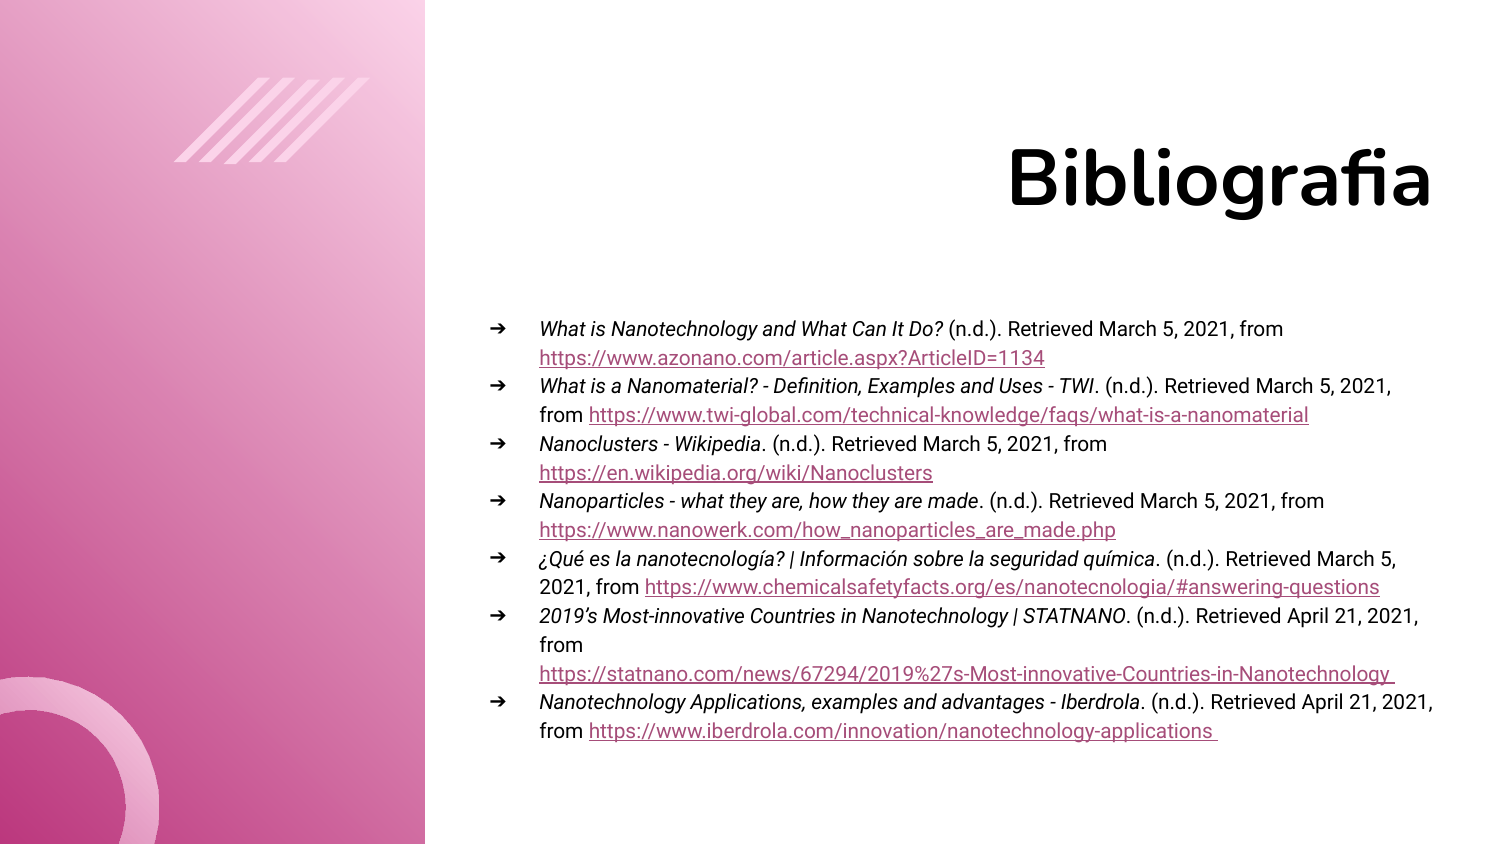

# Bibliografia

What is Nanotechnology and What Can It Do? (n.d.). Retrieved March 5, 2021, from https://www.azonano.com/article.aspx?ArticleID=1134
What is a Nanomaterial? - Definition, Examples and Uses - TWI. (n.d.). Retrieved March 5, 2021, from https://www.twi-global.com/technical-knowledge/faqs/what-is-a-nanomaterial
Nanoclusters - Wikipedia. (n.d.). Retrieved March 5, 2021, from https://en.wikipedia.org/wiki/Nanoclusters
Nanoparticles - what they are, how they are made. (n.d.). Retrieved March 5, 2021, from https://www.nanowerk.com/how_nanoparticles_are_made.php
¿Qué es la nanotecnología? | Información sobre la seguridad química. (n.d.). Retrieved March 5, 2021, from https://www.chemicalsafetyfacts.org/es/nanotecnologia/#answering-questions
2019’s Most-innovative Countries in Nanotechnology | STATNANO. (n.d.). Retrieved April 21, 2021, from https://statnano.com/news/67294/2019%27s-Most-innovative-Countries-in-Nanotechnology
Nanotechnology Applications, examples and advantages - Iberdrola. (n.d.). Retrieved April 21, 2021, from https://www.iberdrola.com/innovation/nanotechnology-applications